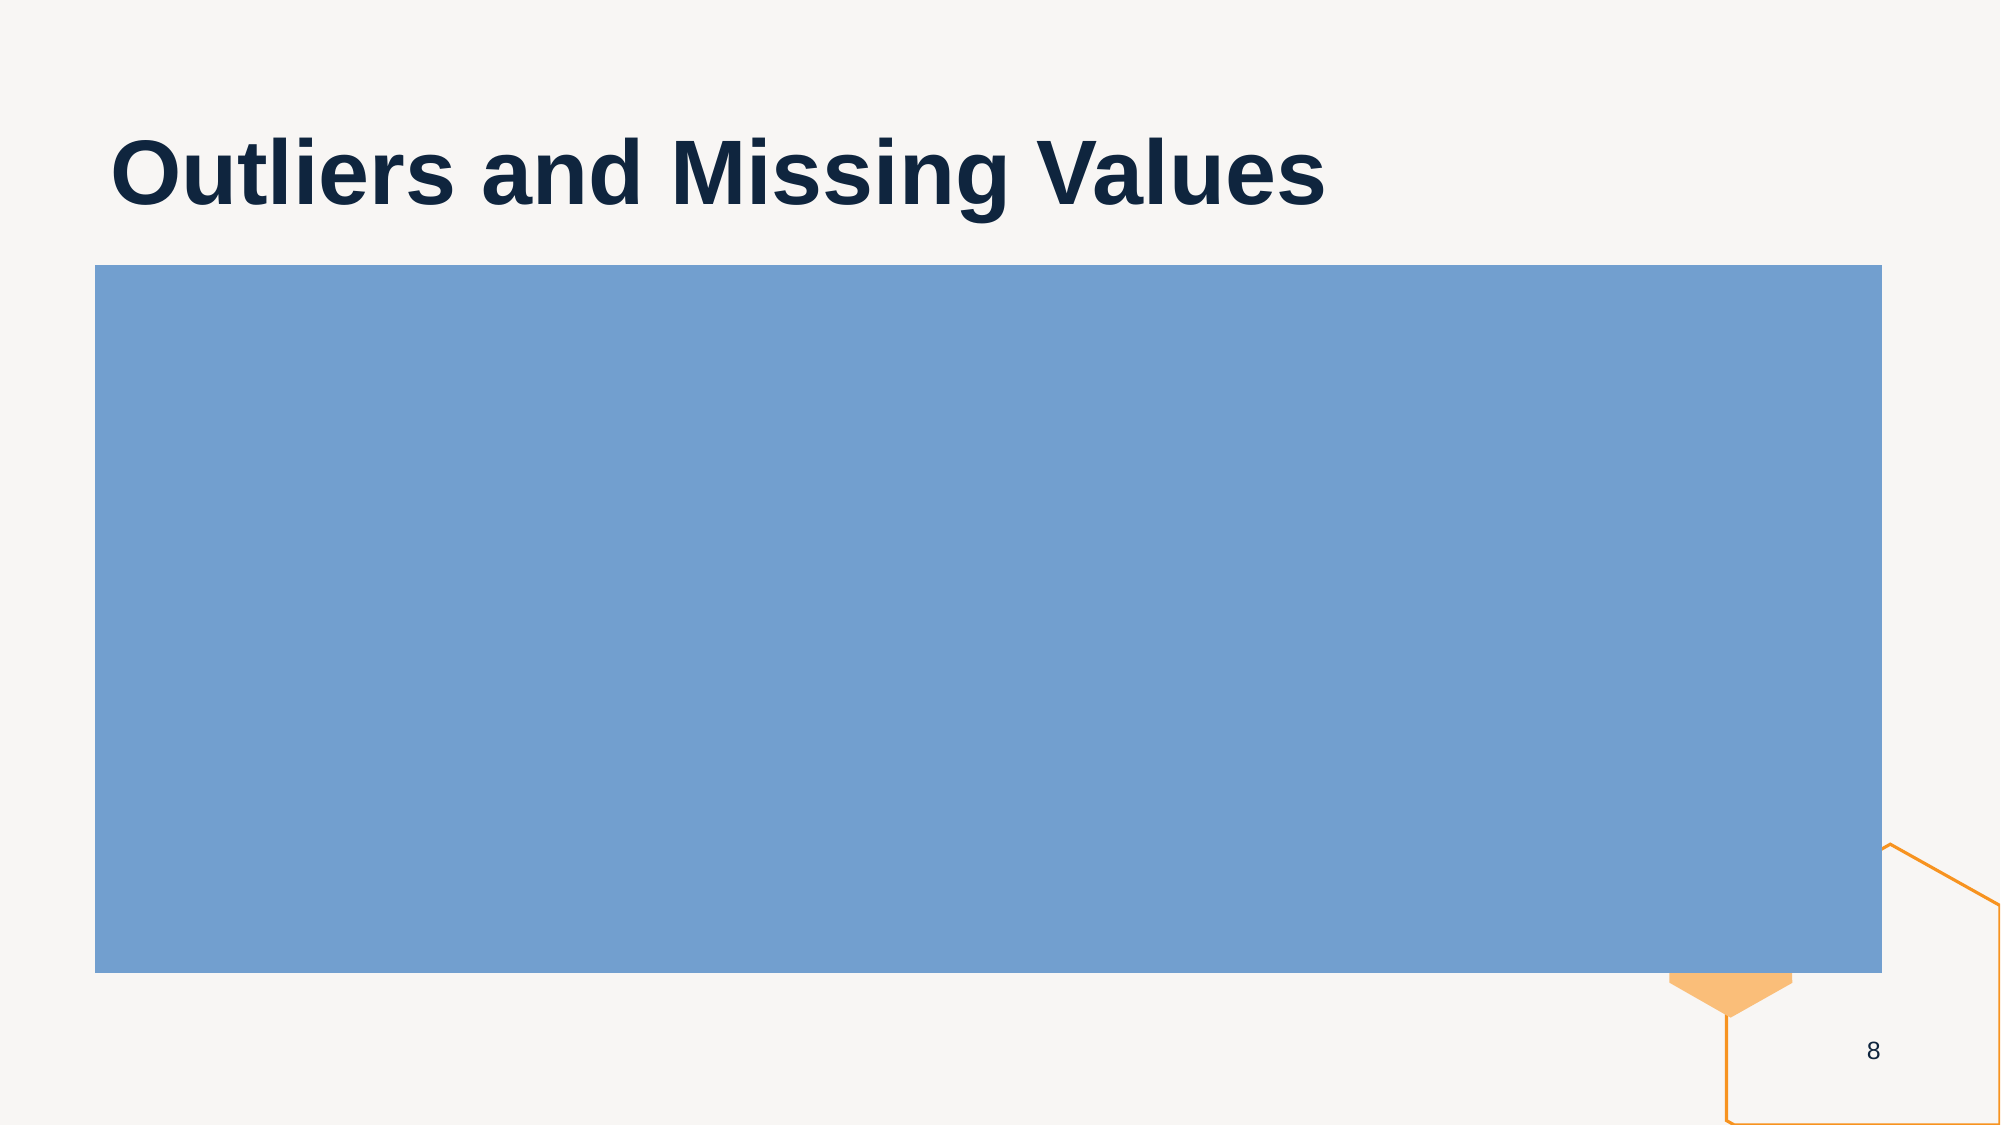

# Outliers and Missing Values
Outliers: Each of the variables that had outliers were individually investigated and treated:
Arrears variables: “NumberOfTime30-59DaysPastDueNotWorse”, “NumberOfTimes90DaysLate”, “NumberOfTime60-89DaysPastDueNotWorse”: All of these variables had values of 96/98 as their outliers. Previous max values range between 11-17 for each of these variables. The default rate of the outliers are significantly high, suggesting that they belong to the high values – the outliers were assigned the max values of that particular variable. (11-17)
Debt Ratio, Monthly Income had significant outliers but this was not judged to be a result of erroneous data collection but rather natural outliers created as a result of extremely low denominators and the natural spread of income. Interestingly, when debt ratio was greater than one, monthly income was always missing; stating that perhaps these high ratios are due to missing income. However, since we do not have further context behind the reason for these high values, it was decided to apply log transformation on the original variables was applied to reduce the effect of outliers.
Revolving Utilisation was also problematic – with a mean of six. This was driven by some extremely large value (50708 being the highest). There were 254 accounts where this was higher than 5, and the average default rate of these accounts were checked. It was seen that there default rate was relatively benign, hence suggesting this is more of an data error issue. It was decided to drop these accounts from our training data.
Missing Values: Only two variable had missing information; Monthly Income and Number of dependants. For number of dependants, it felt appropriate to assign it 0 if missing. For monthly income, due to the uncertain nature of why data was missing, it was decided to leave that as missing as XGBoost is, by it’s nature, highly suited to dealing with missing data. Inferring too much at this stage for monthly income would be a risk.
8